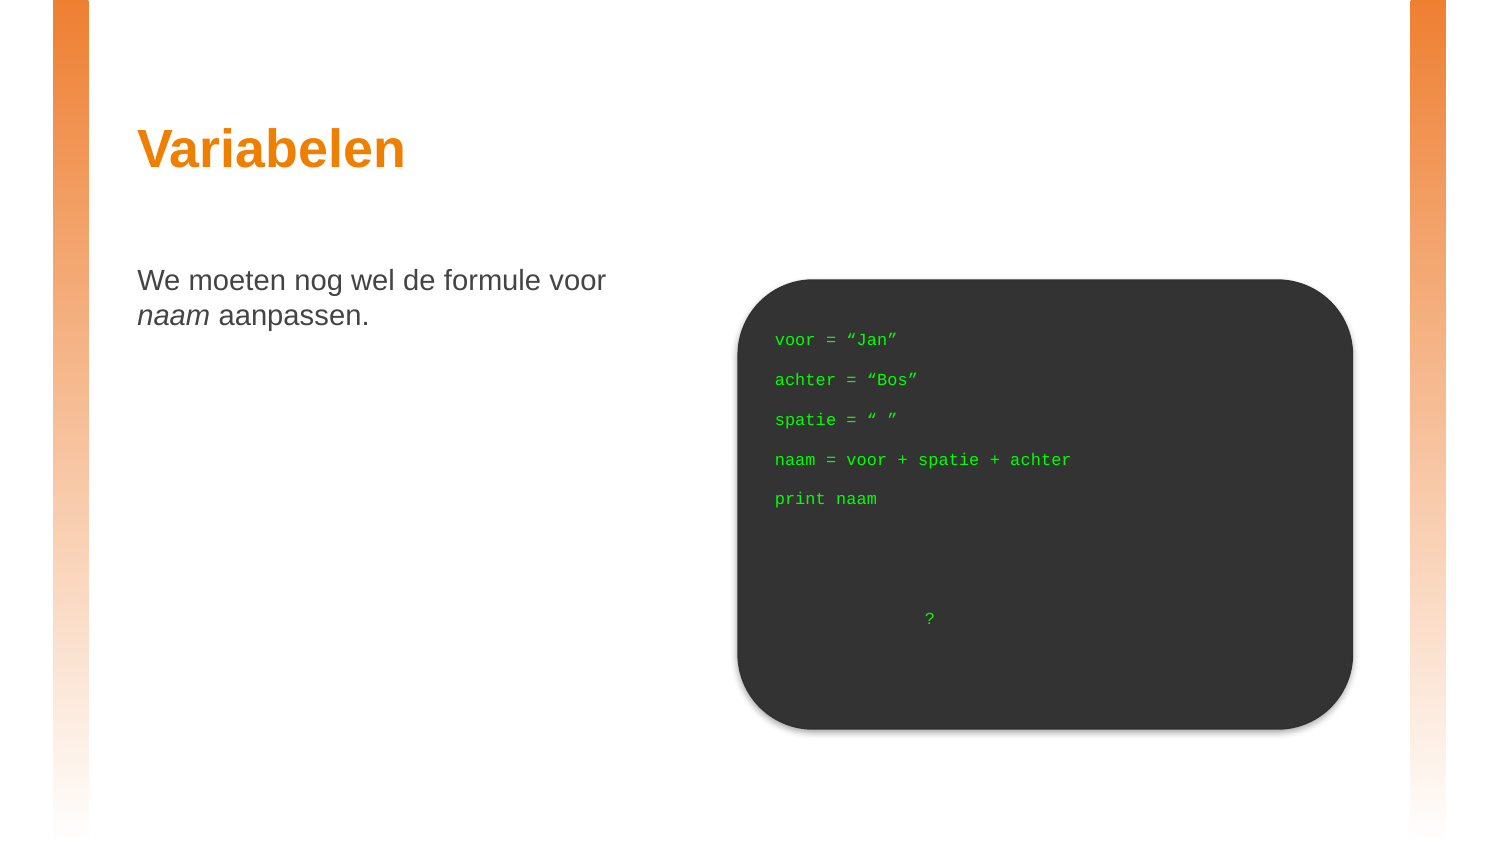

# Variabelen

We moeten nog wel de formule voor naam aanpassen.
voor = “Jan”
achter = “Bos”
spatie = “ ”
naam = voor + spatie + achter
print naam

	?